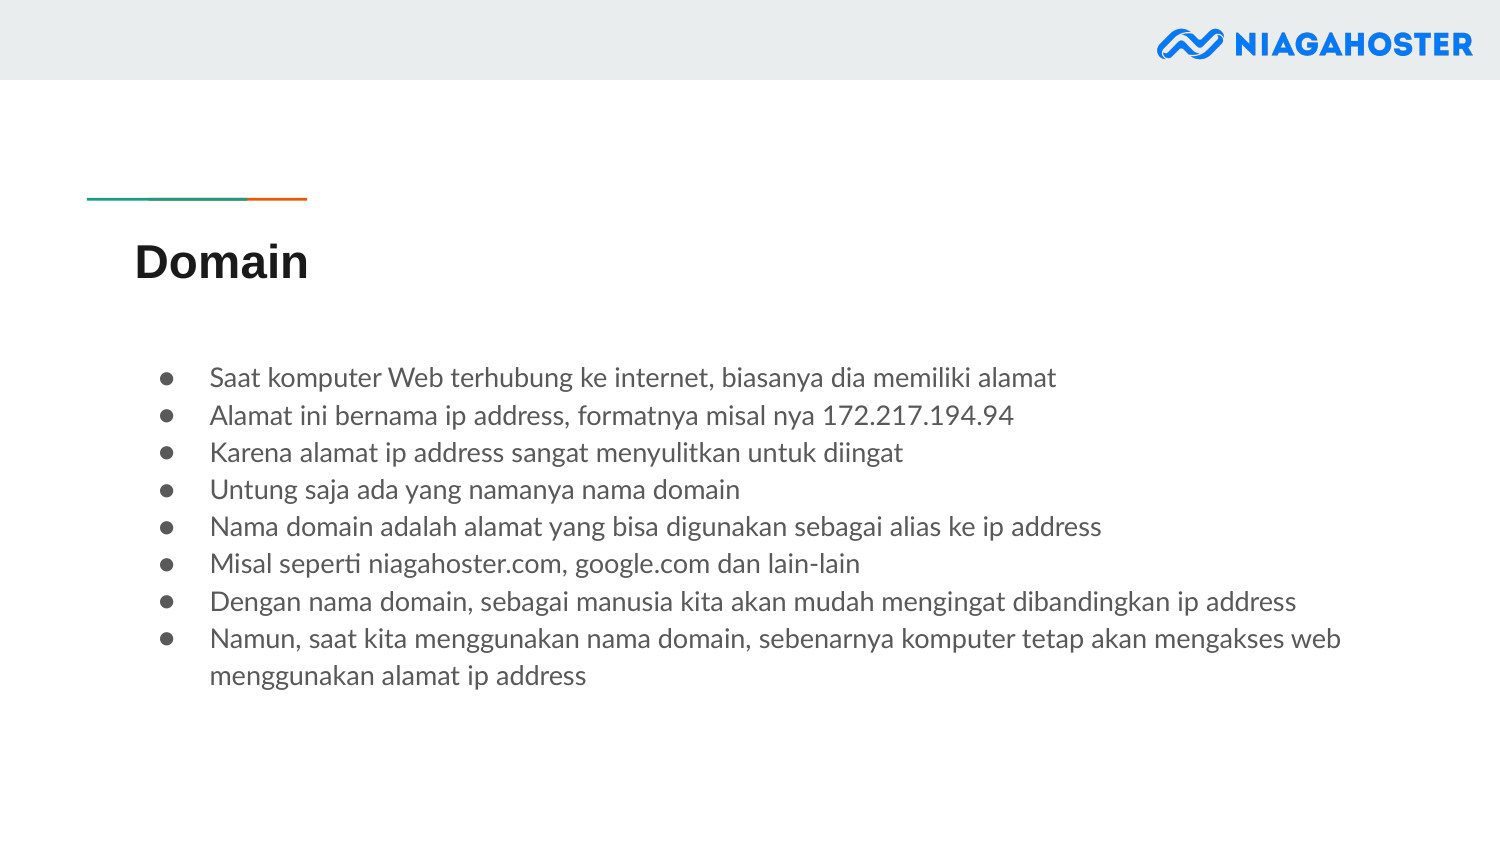

# Domain
Saat komputer Web terhubung ke internet, biasanya dia memiliki alamat
Alamat ini bernama ip address, formatnya misal nya 172.217.194.94
Karena alamat ip address sangat menyulitkan untuk diingat
Untung saja ada yang namanya nama domain
Nama domain adalah alamat yang bisa digunakan sebagai alias ke ip address
Misal seperti niagahoster.com, google.com dan lain-lain
Dengan nama domain, sebagai manusia kita akan mudah mengingat dibandingkan ip address
Namun, saat kita menggunakan nama domain, sebenarnya komputer tetap akan mengakses web menggunakan alamat ip address